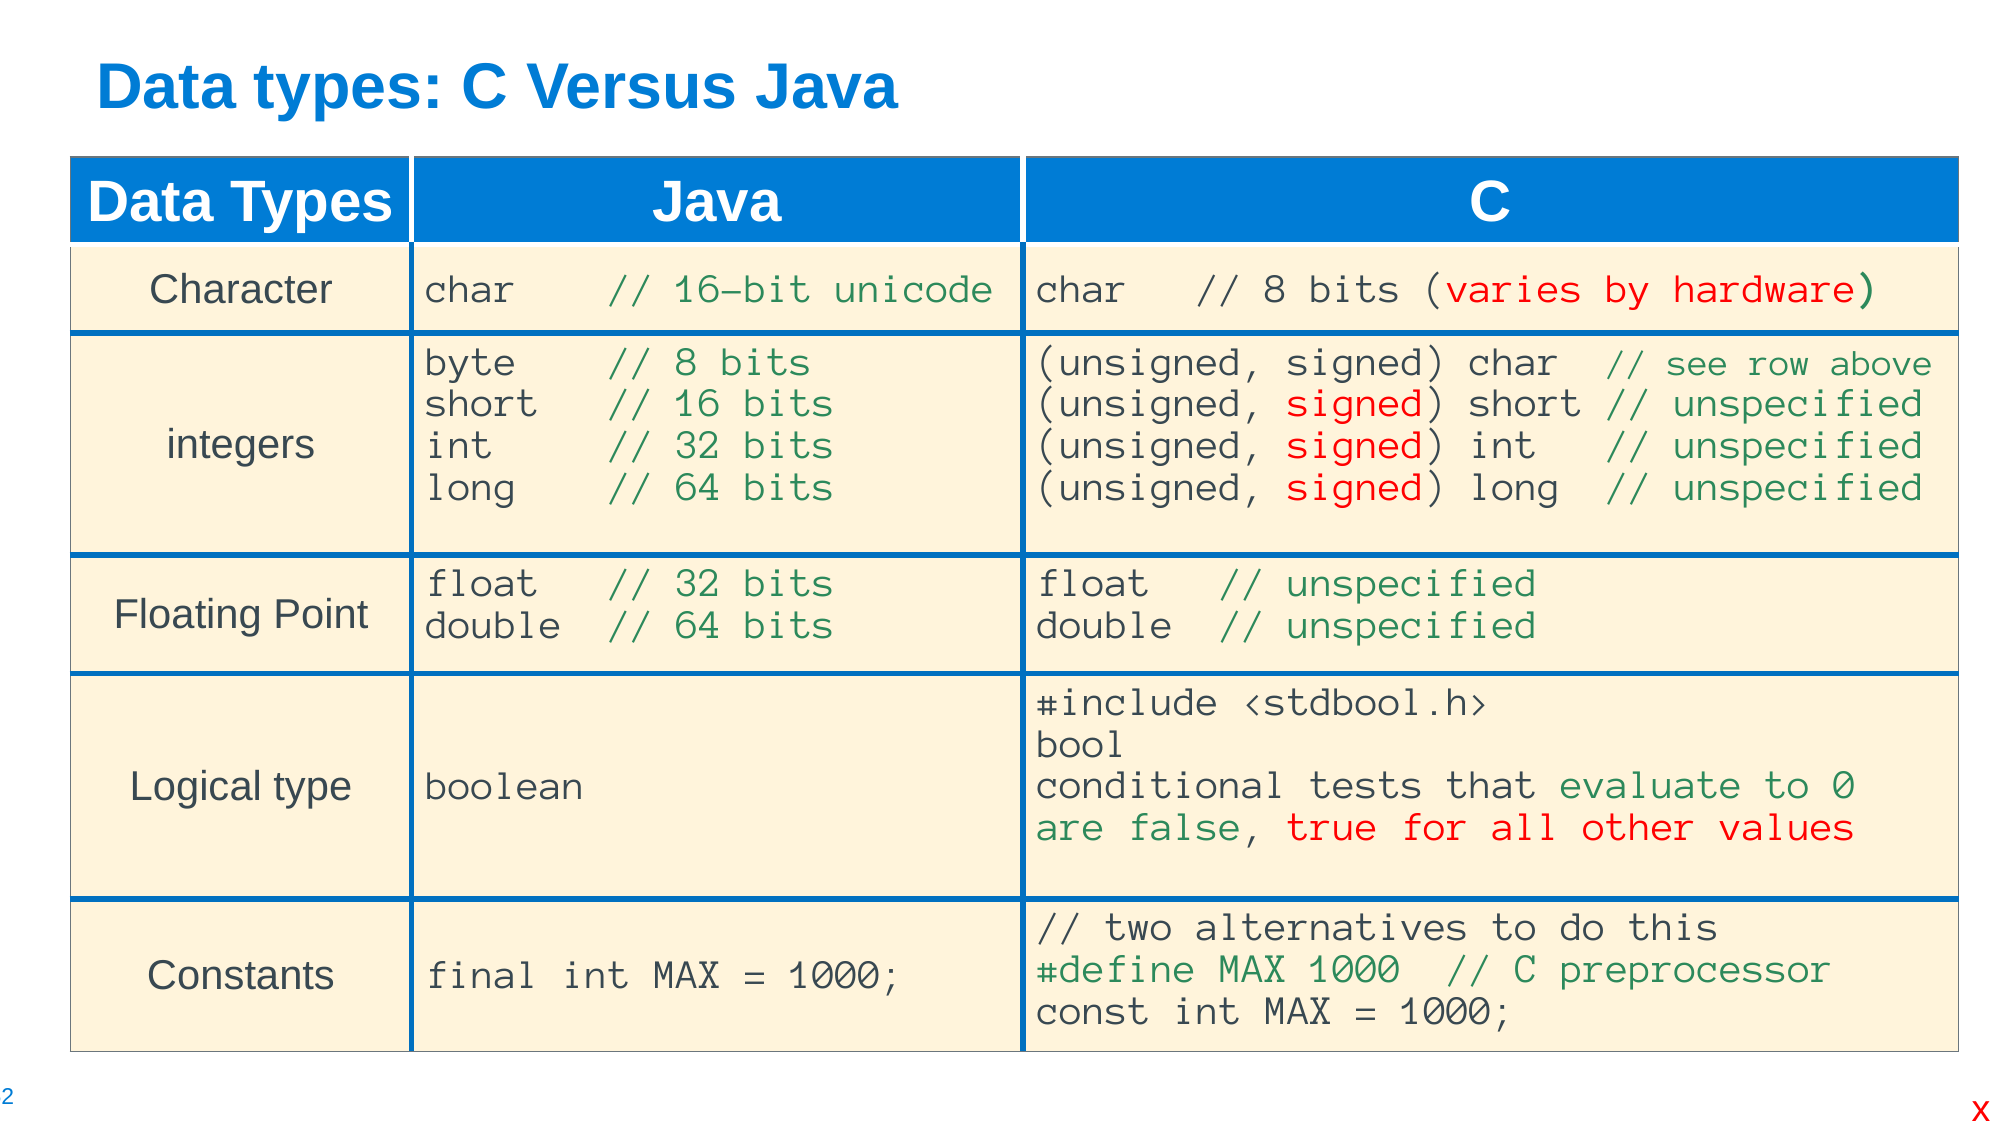

# Data types: C Versus Java
| Data Types | Java | C |
| --- | --- | --- |
| Character | char // 16-bit unicode | char // 8 bits (varies by hardware) |
| integers | byte // 8 bits short // 16 bits int // 32 bits long // 64 bits | (unsigned, signed) char // see row above (unsigned, signed) short // unspecified (unsigned, signed) int // unspecified (unsigned, signed) long // unspecified |
| Floating Point | float // 32 bits double // 64 bits | float // unspecified double // unspecified |
| Logical type | boolean | #include <stdbool.h> bool conditional tests that evaluate to 0 are false, true for all other values |
| Constants | final int MAX = 1000; | // two alternatives to do this #define MAX 1000 // C preprocessor const int MAX = 1000; |
x